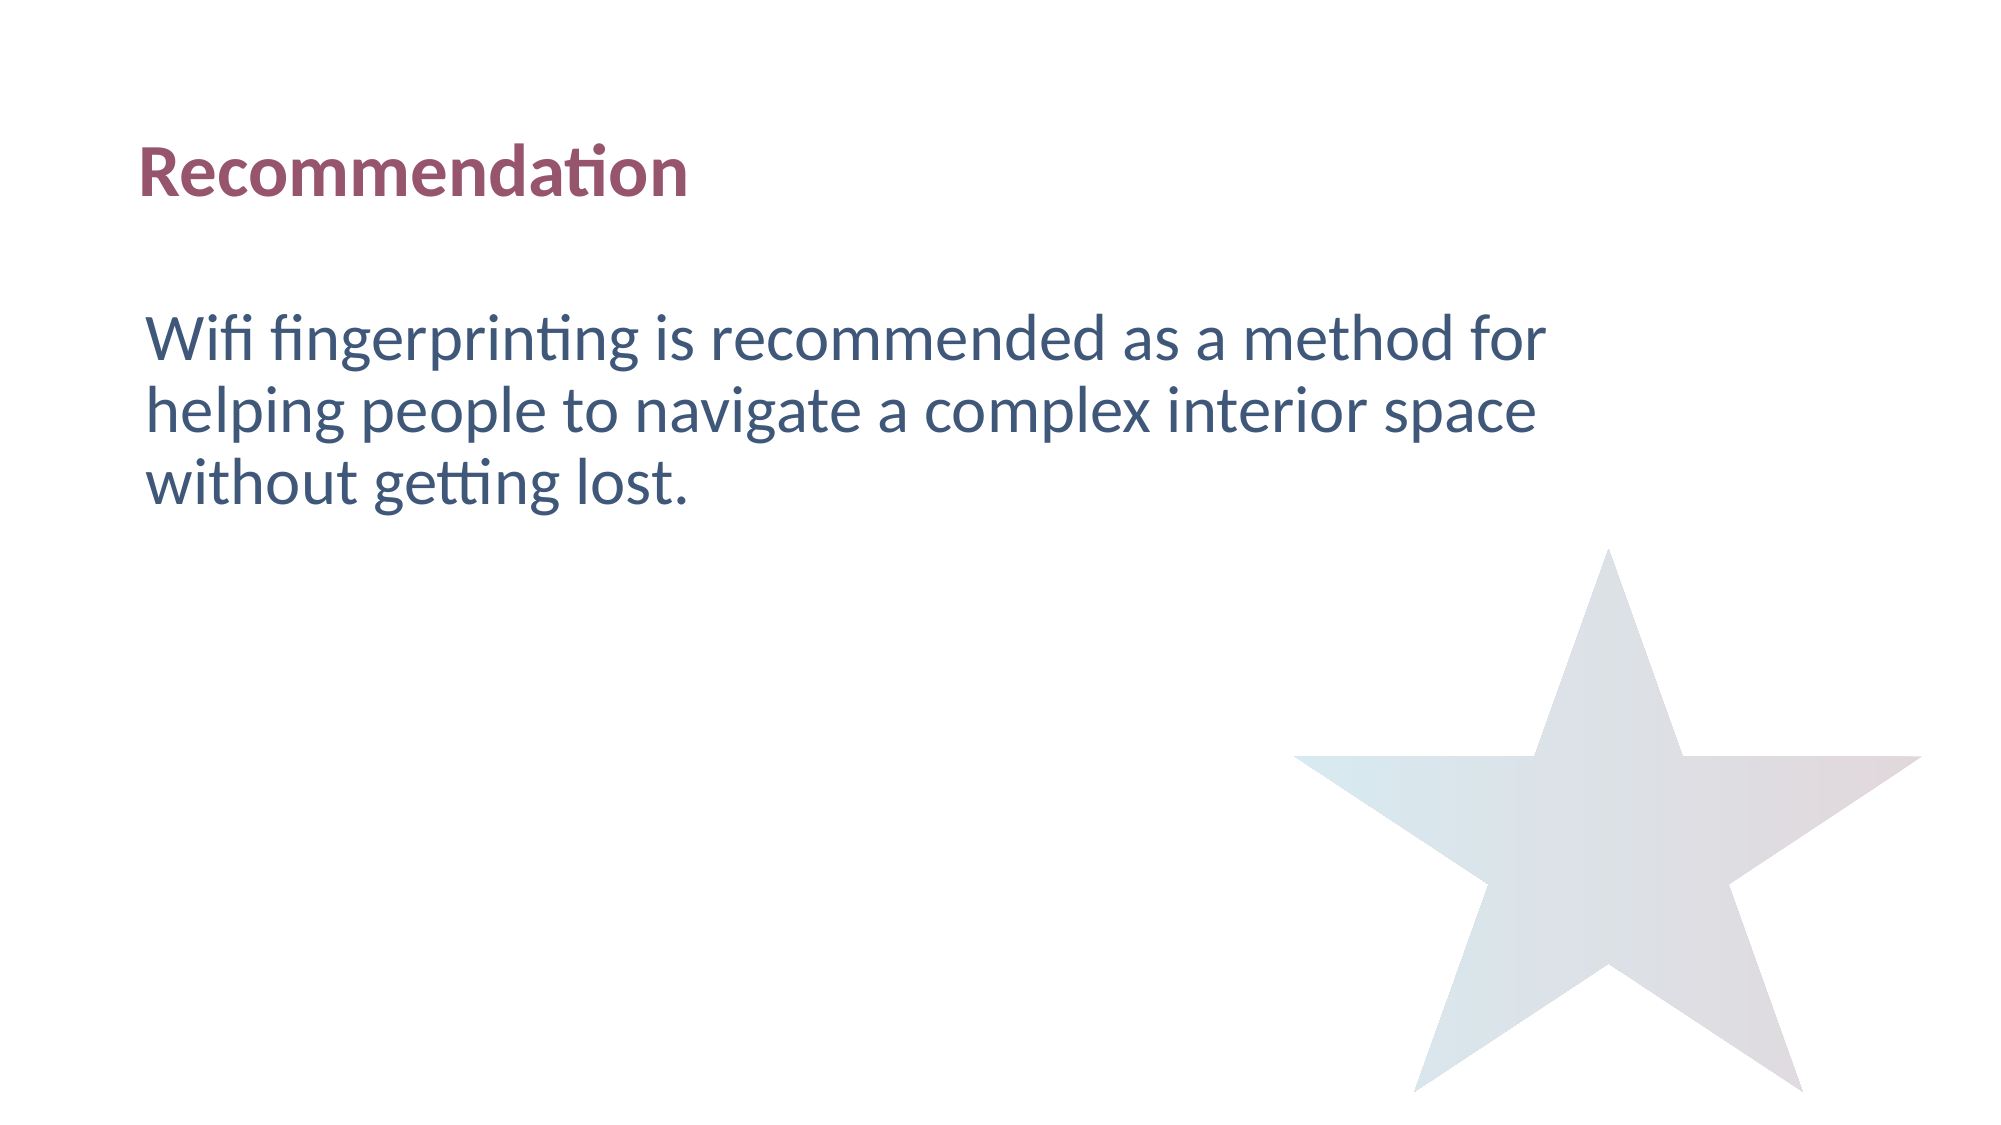

# Recommendation

Wifi fingerprinting is recommended as a method for helping people to navigate a complex interior space without getting lost.